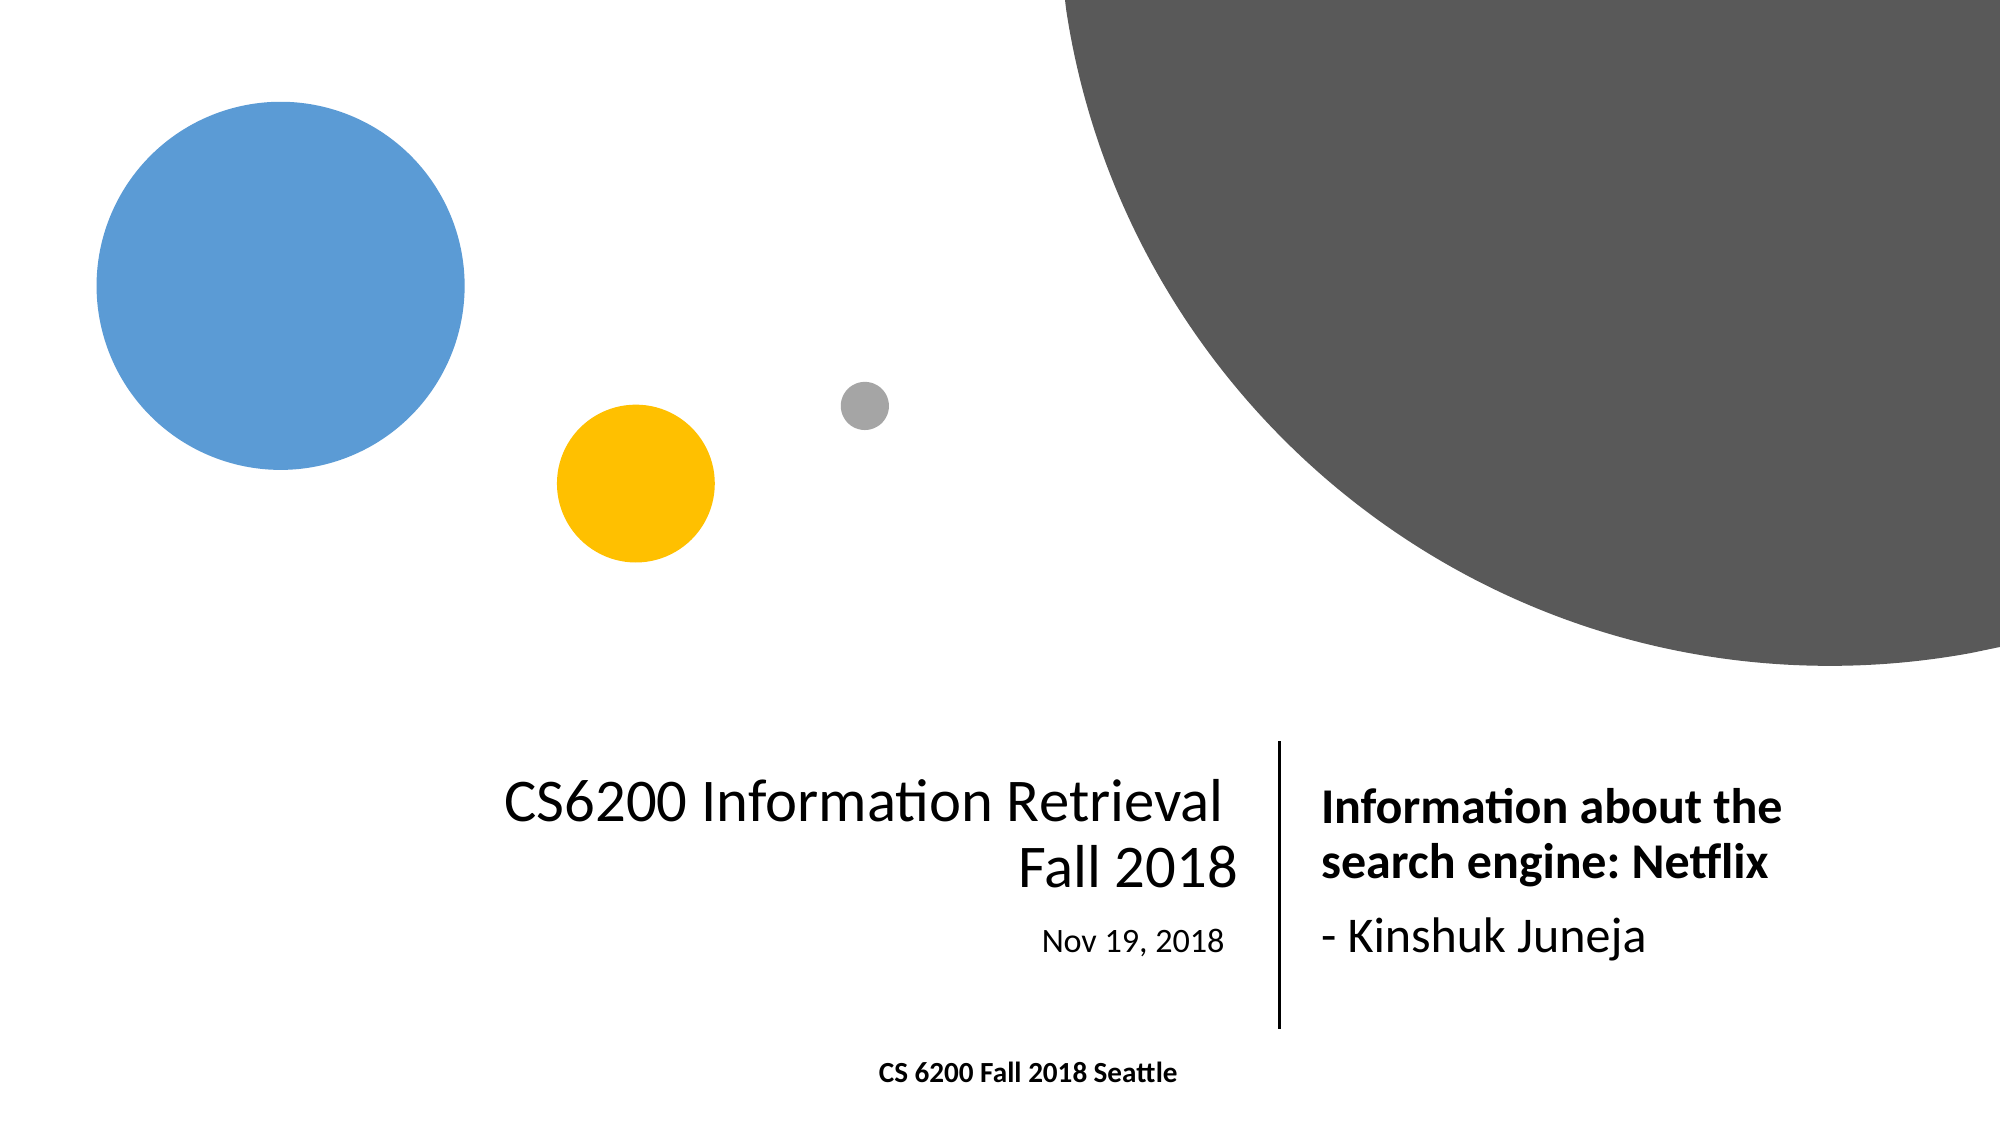

Information about the search engine: Netflix
- Kinshuk Juneja
# CS6200 Information Retrieval Fall 2018 Nov 19, 2018
CS 6200 Fall 2018 Seattle